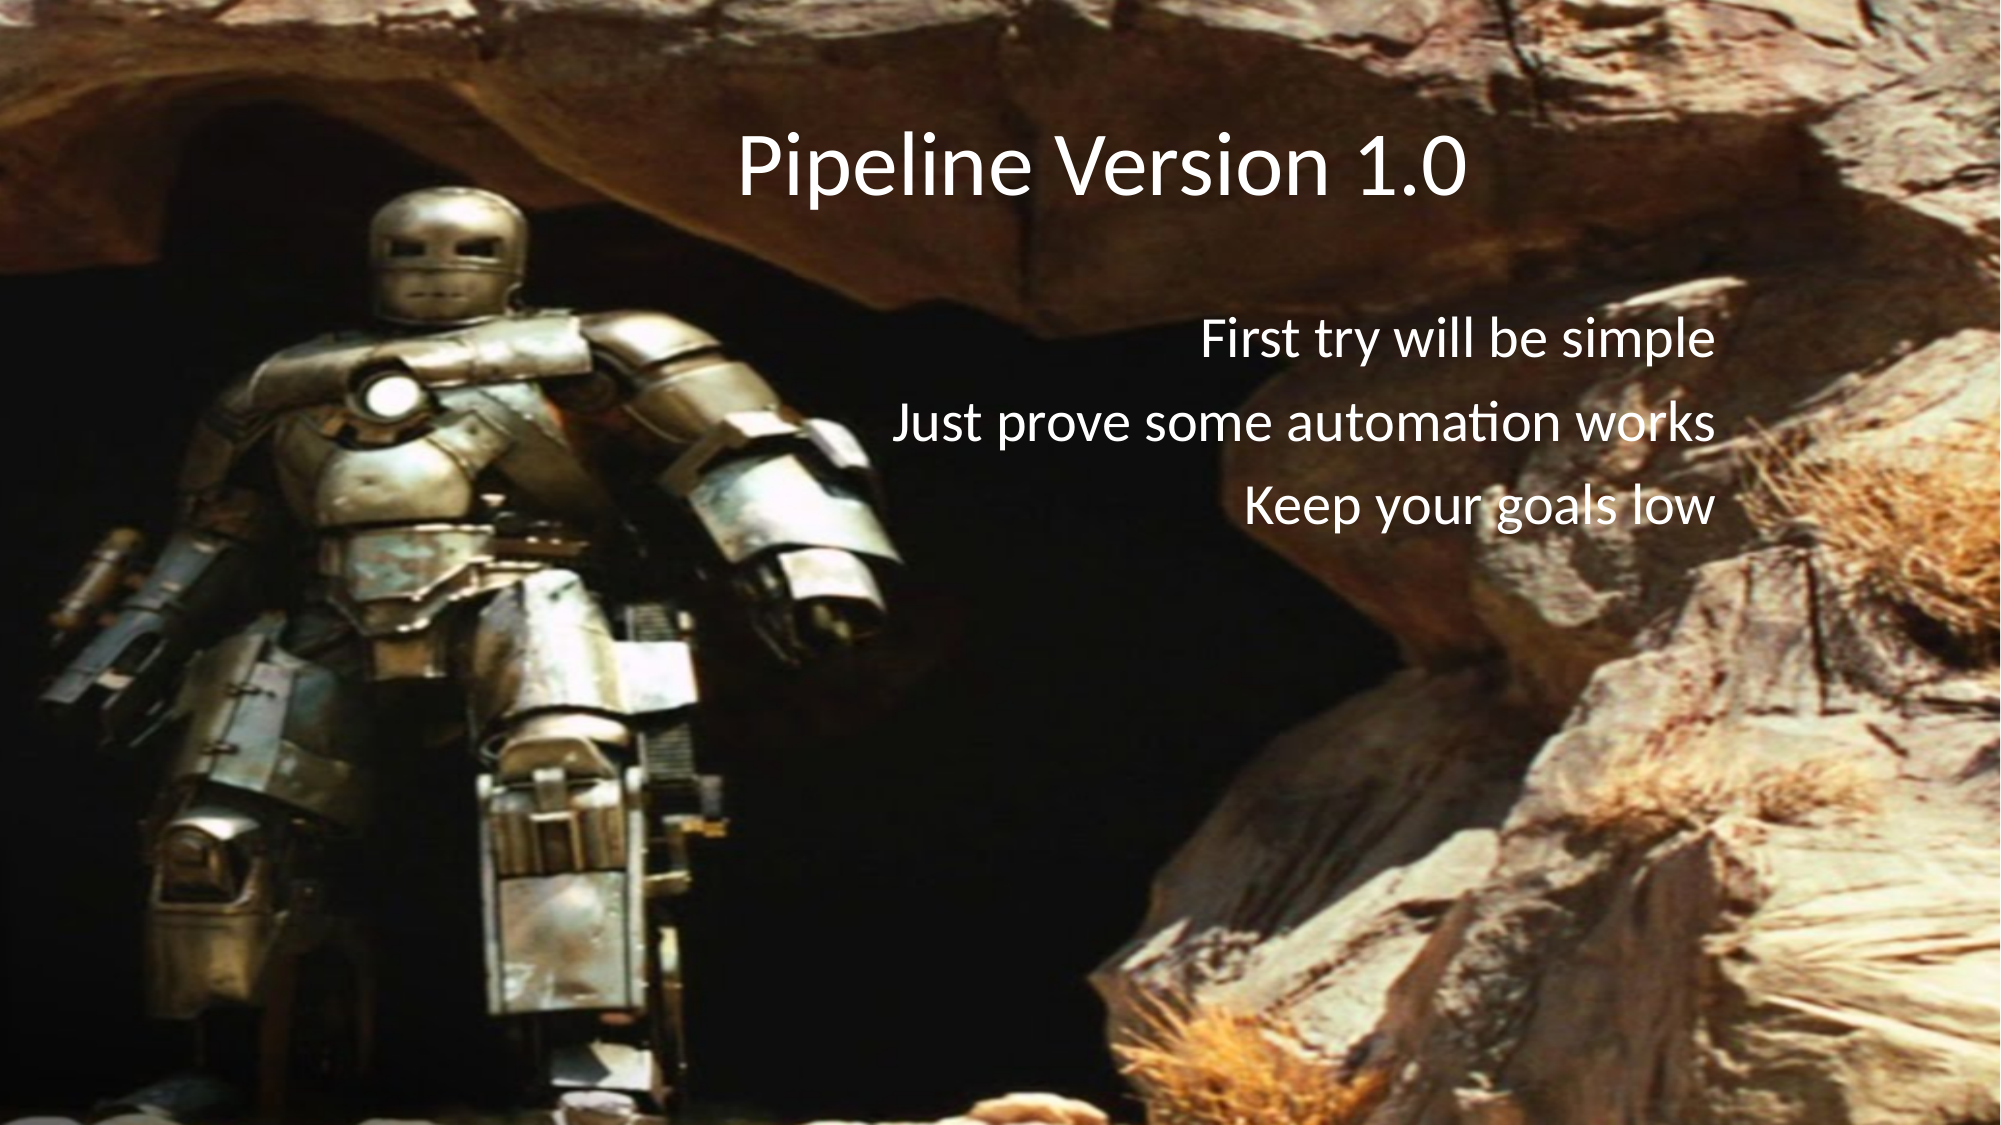

# Pipeline Version 1.0
First try will be simple
Just prove some automation works
Keep your goals low